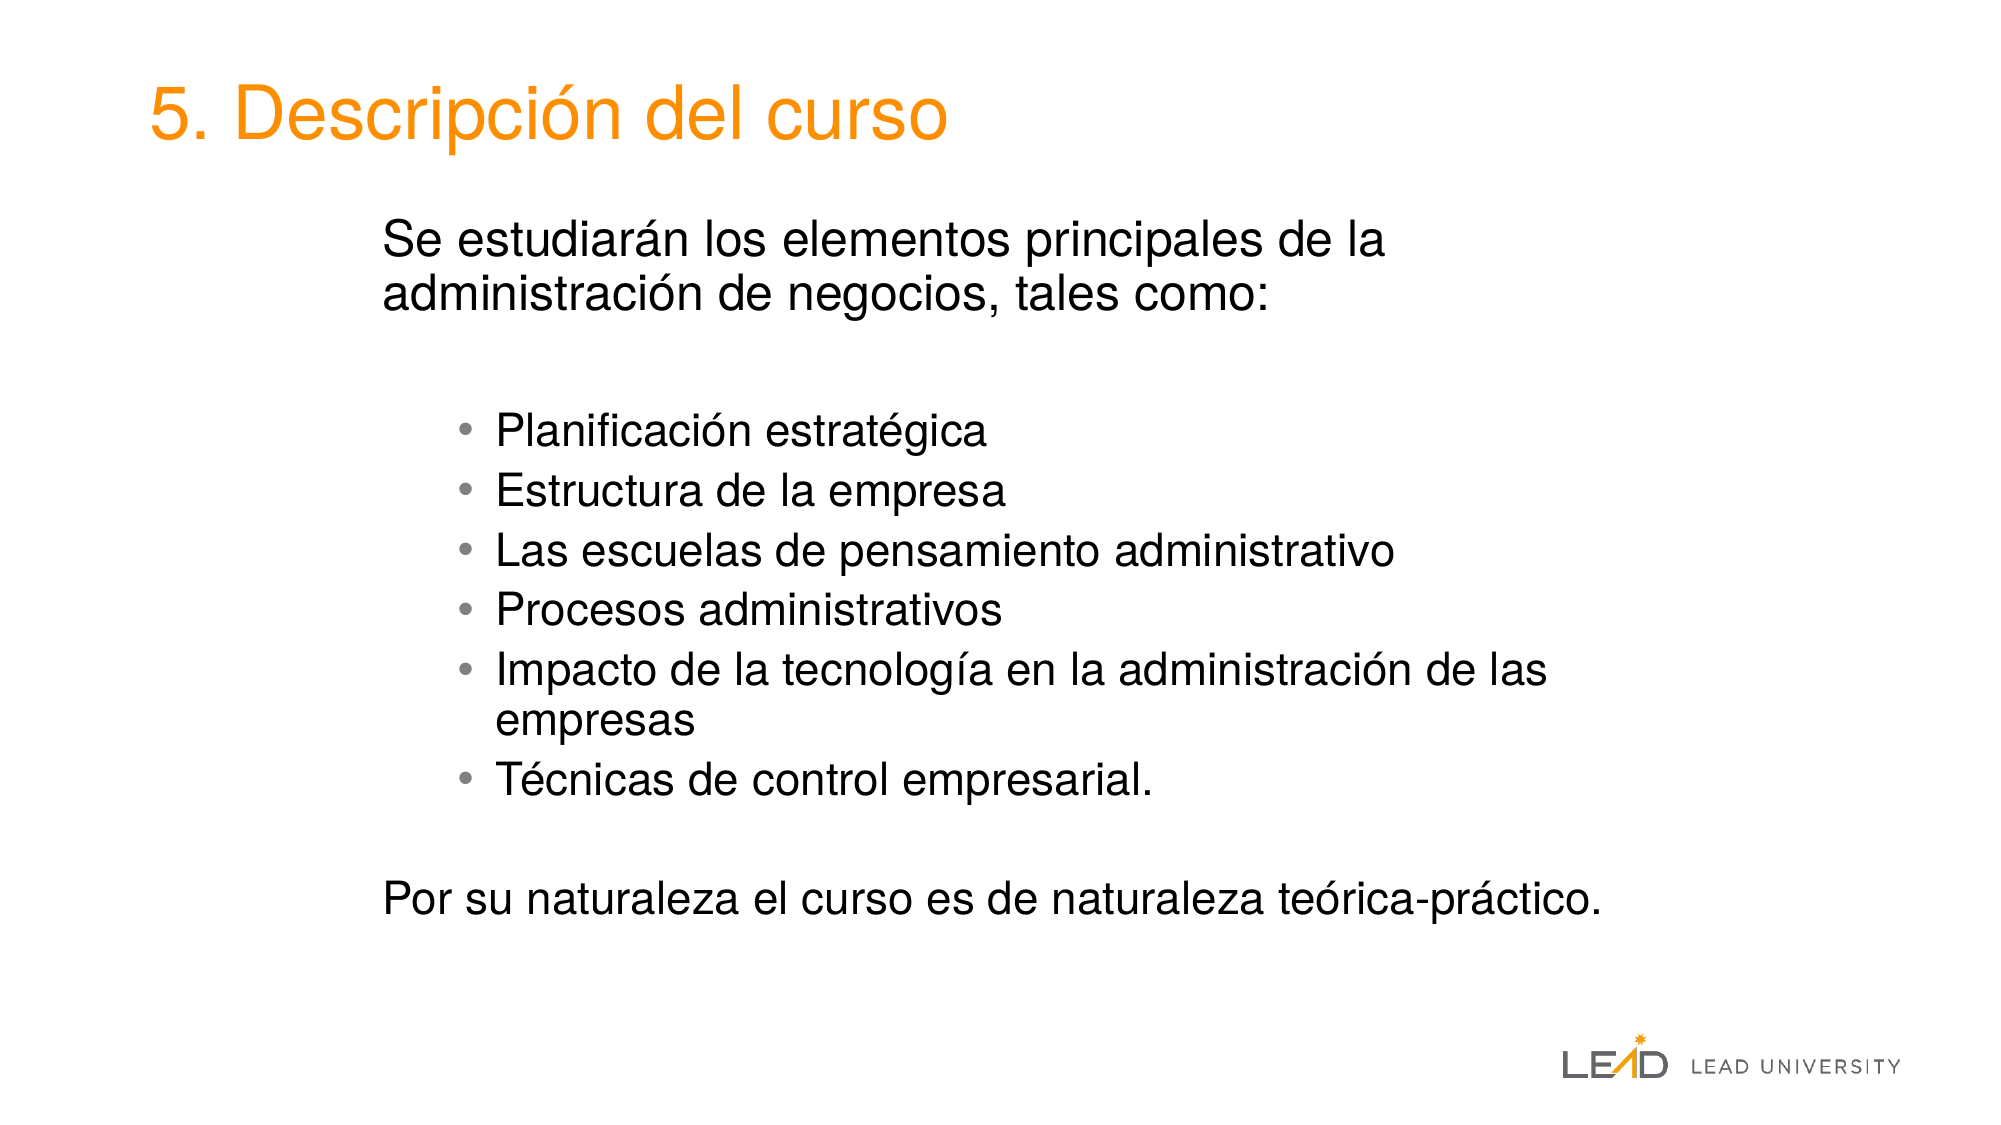

# 5. Descripción del curso
Se estudiarán los elementos principales de la administración de negocios, tales como:

Planificación estratégica
Estructura de la empresa
Las escuelas de pensamiento administrativo
Procesos administrativos
Impacto de la tecnología en la administración de las empresas
Técnicas de control empresarial.

Por su naturaleza el curso es de naturaleza teórica-práctico.